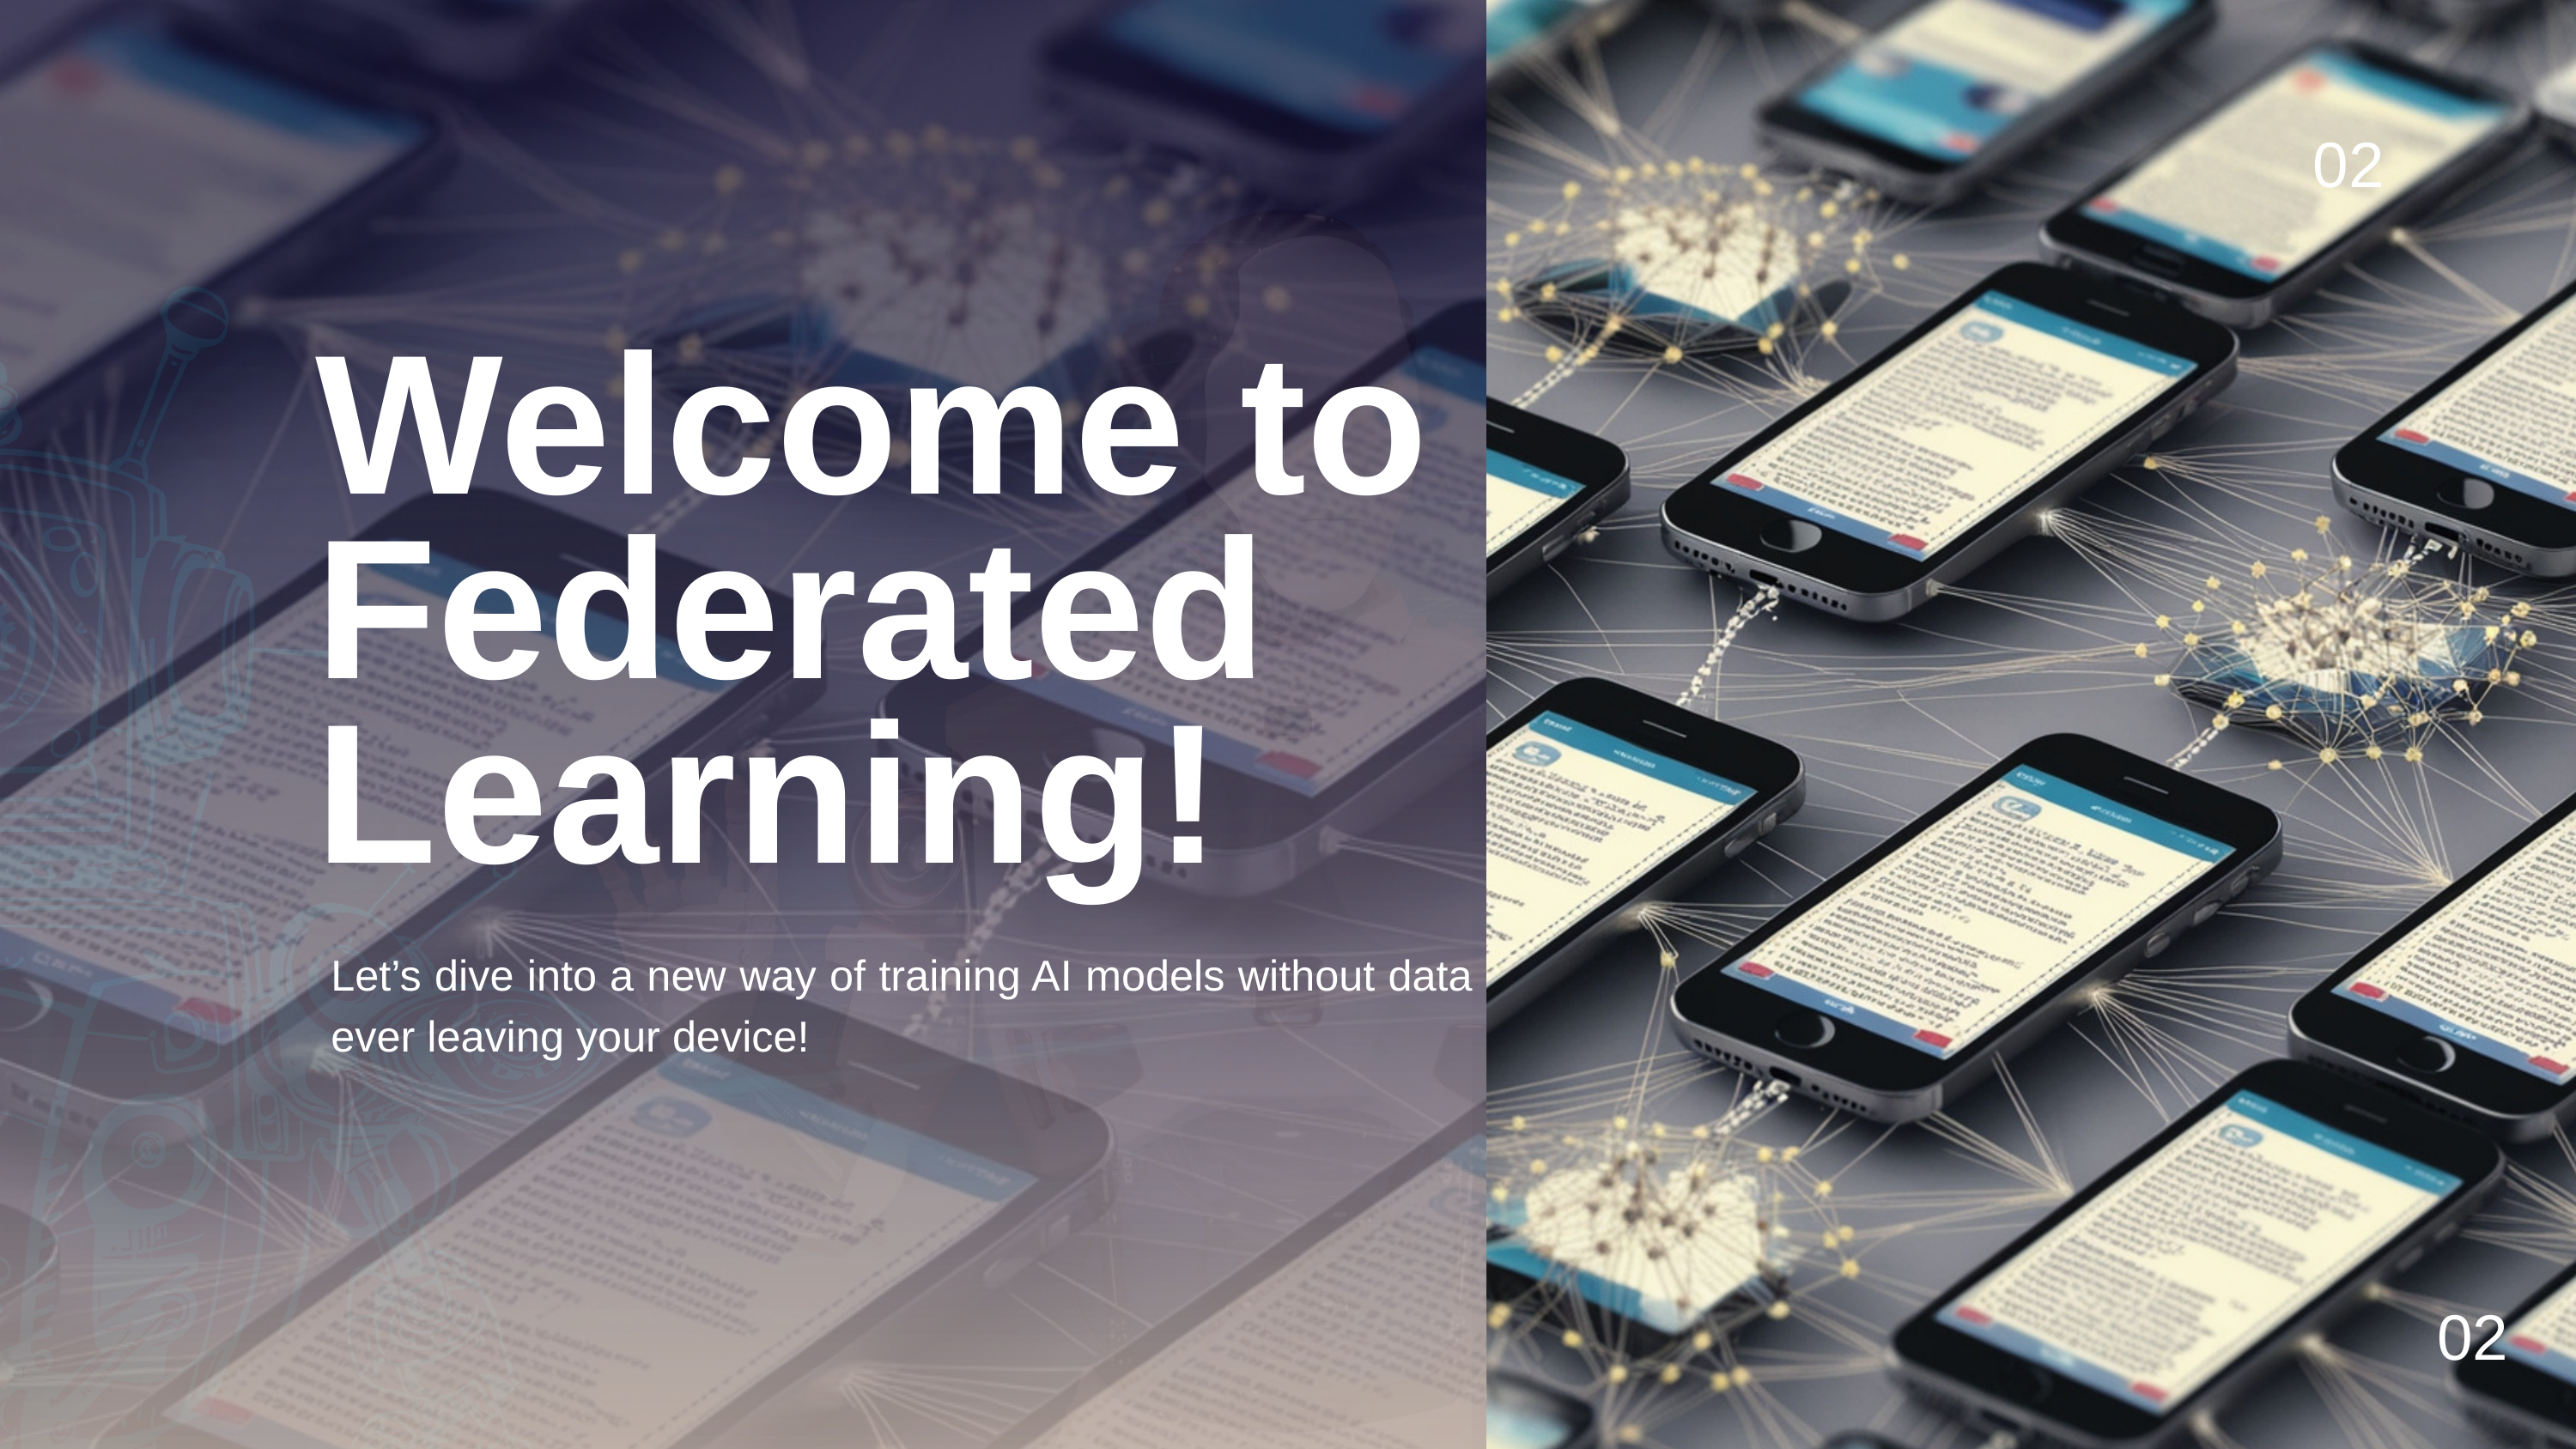

02

Welcome to Federated Learning!
Let’s dive into a new way of training AI models without data ever leaving your device!
02